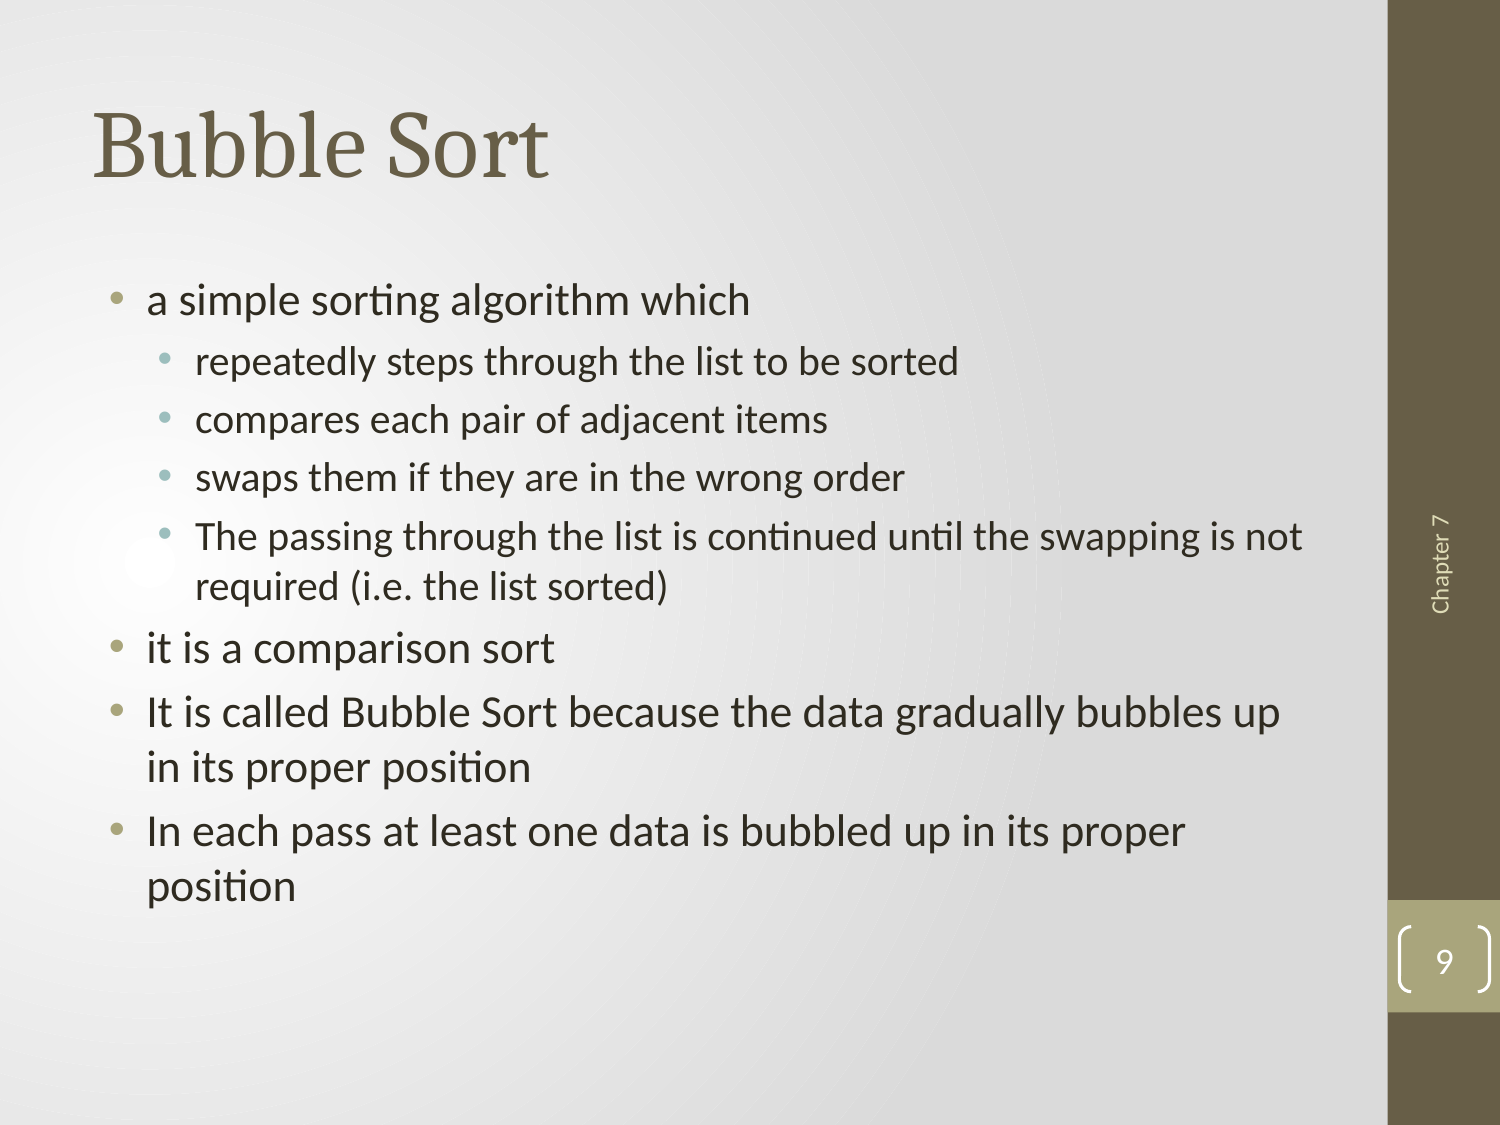

# Bubble Sort
a simple sorting algorithm which
repeatedly steps through the list to be sorted
compares each pair of adjacent items
swaps them if they are in the wrong order
The passing through the list is continued until the swapping is not required (i.e. the list sorted)
it is a comparison sort
It is called Bubble Sort because the data gradually bubbles up in its proper position
In each pass at least one data is bubbled up in its proper position
Chapter 7
9